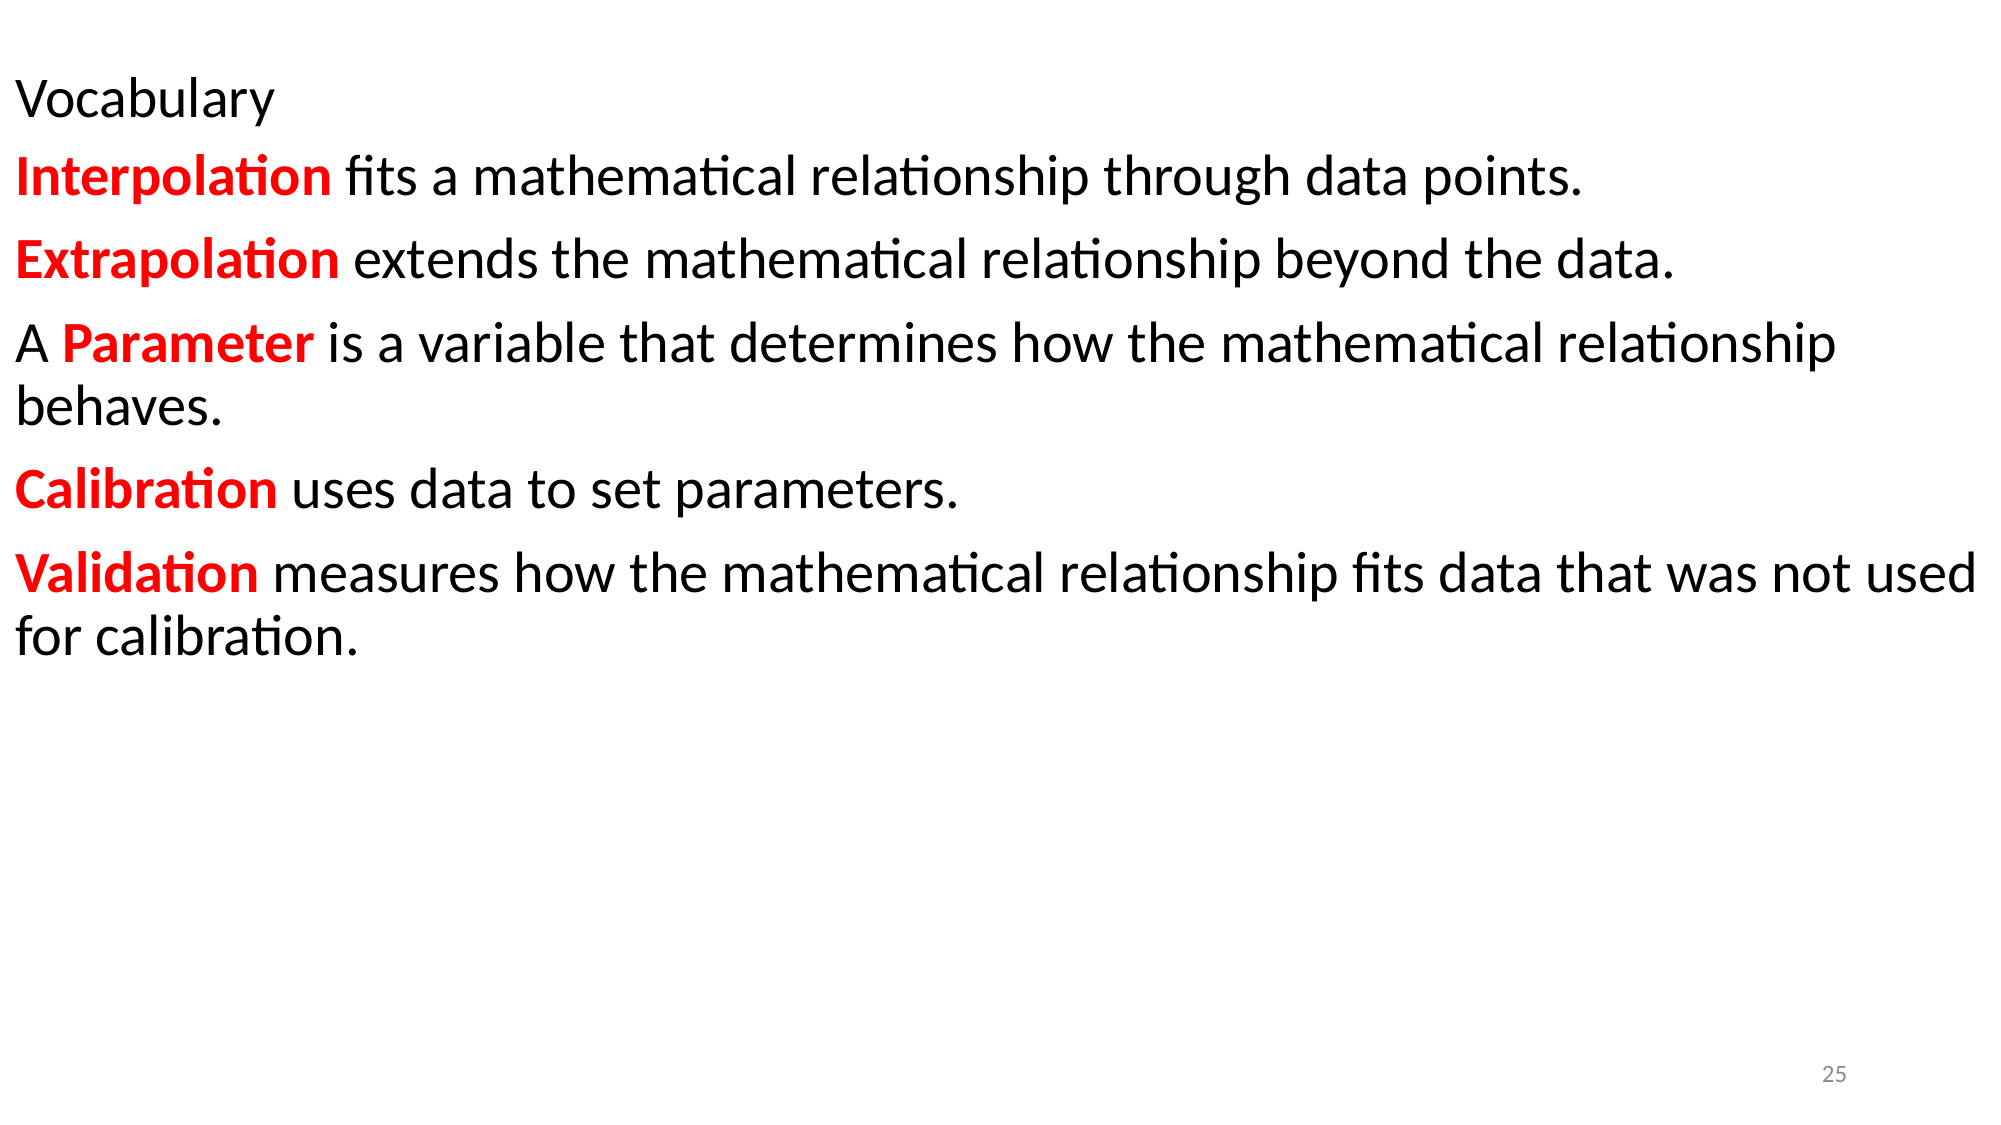

# Vocabulary
Interpolation fits a mathematical relationship through data points.
Extrapolation extends the mathematical relationship beyond the data.
A Parameter is a variable that determines how the mathematical relationship behaves.
Calibration uses data to set parameters.
Validation measures how the mathematical relationship fits data that was not used for calibration.
25